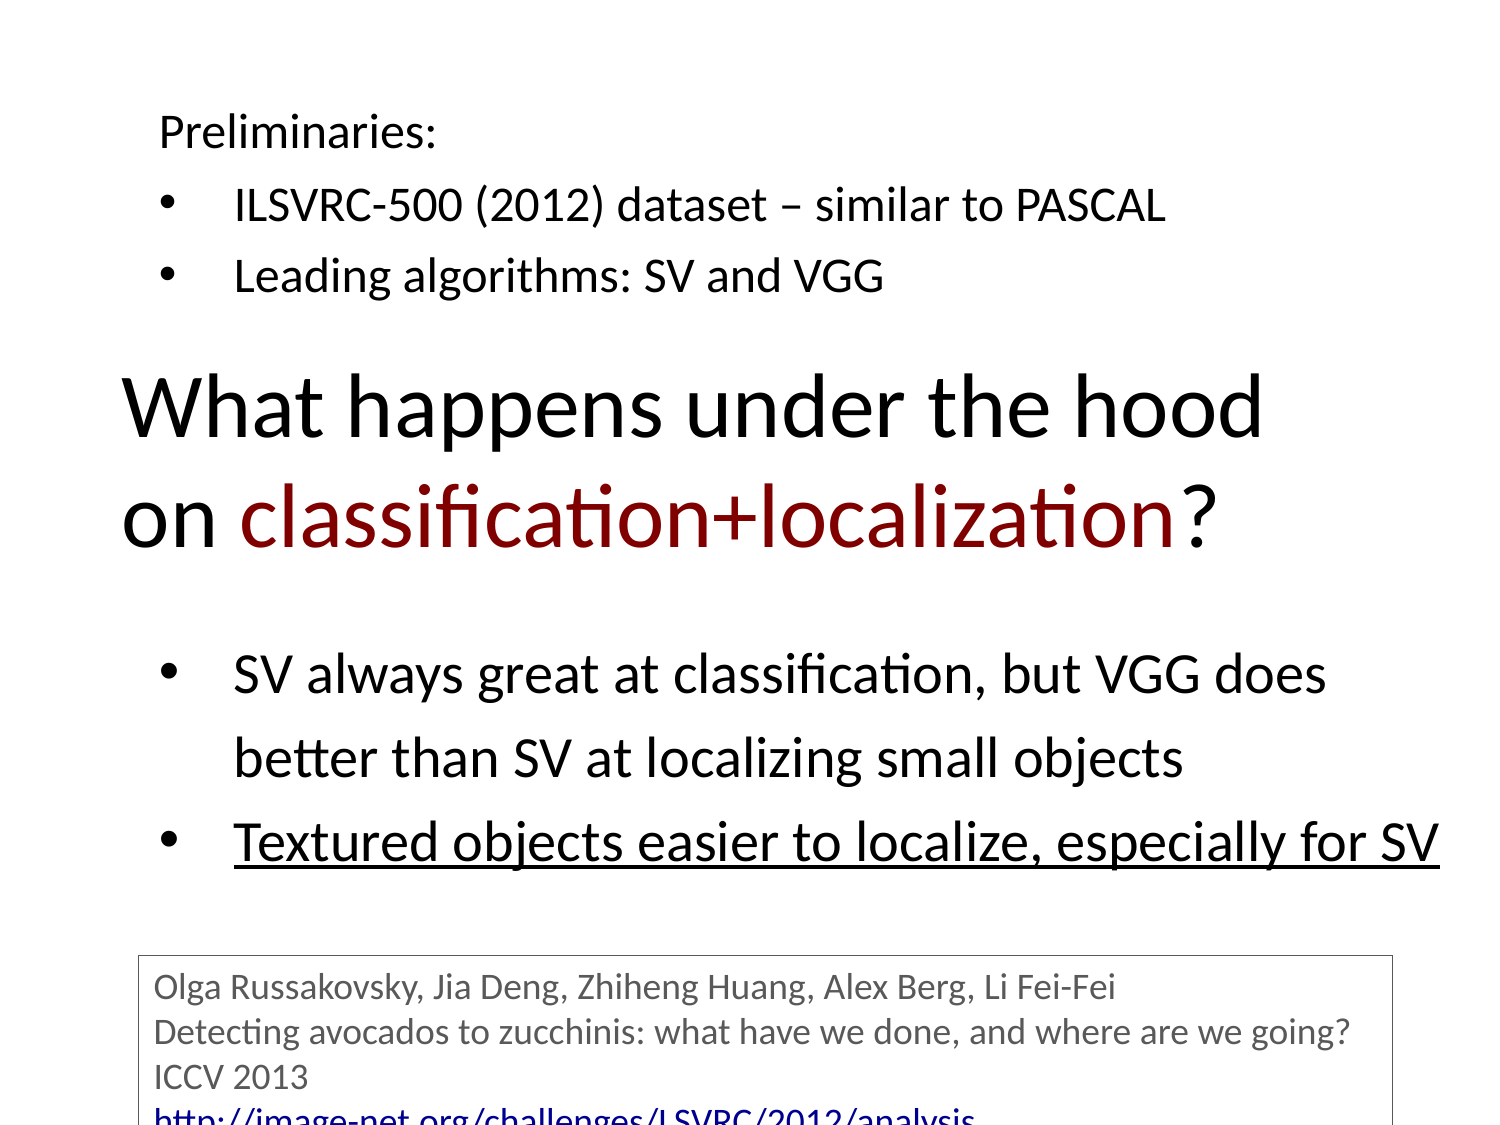

Preliminaries:
ILSVRC-500 (2012) dataset – similar to PASCAL
Leading algorithms: SV and VGG
What happens under the hood
on classification+localization?
SV always great at classification, but VGG does better than SV at localizing small objects
Textured objects easier to localize, especially for SV
Olga Russakovsky, Jia Deng, Zhiheng Huang, Alex Berg, Li Fei-Fei
Detecting avocados to zucchinis: what have we done, and where are we going? ICCV 2013 	        	      http://image-net.org/challenges/LSVRC/2012/analysis